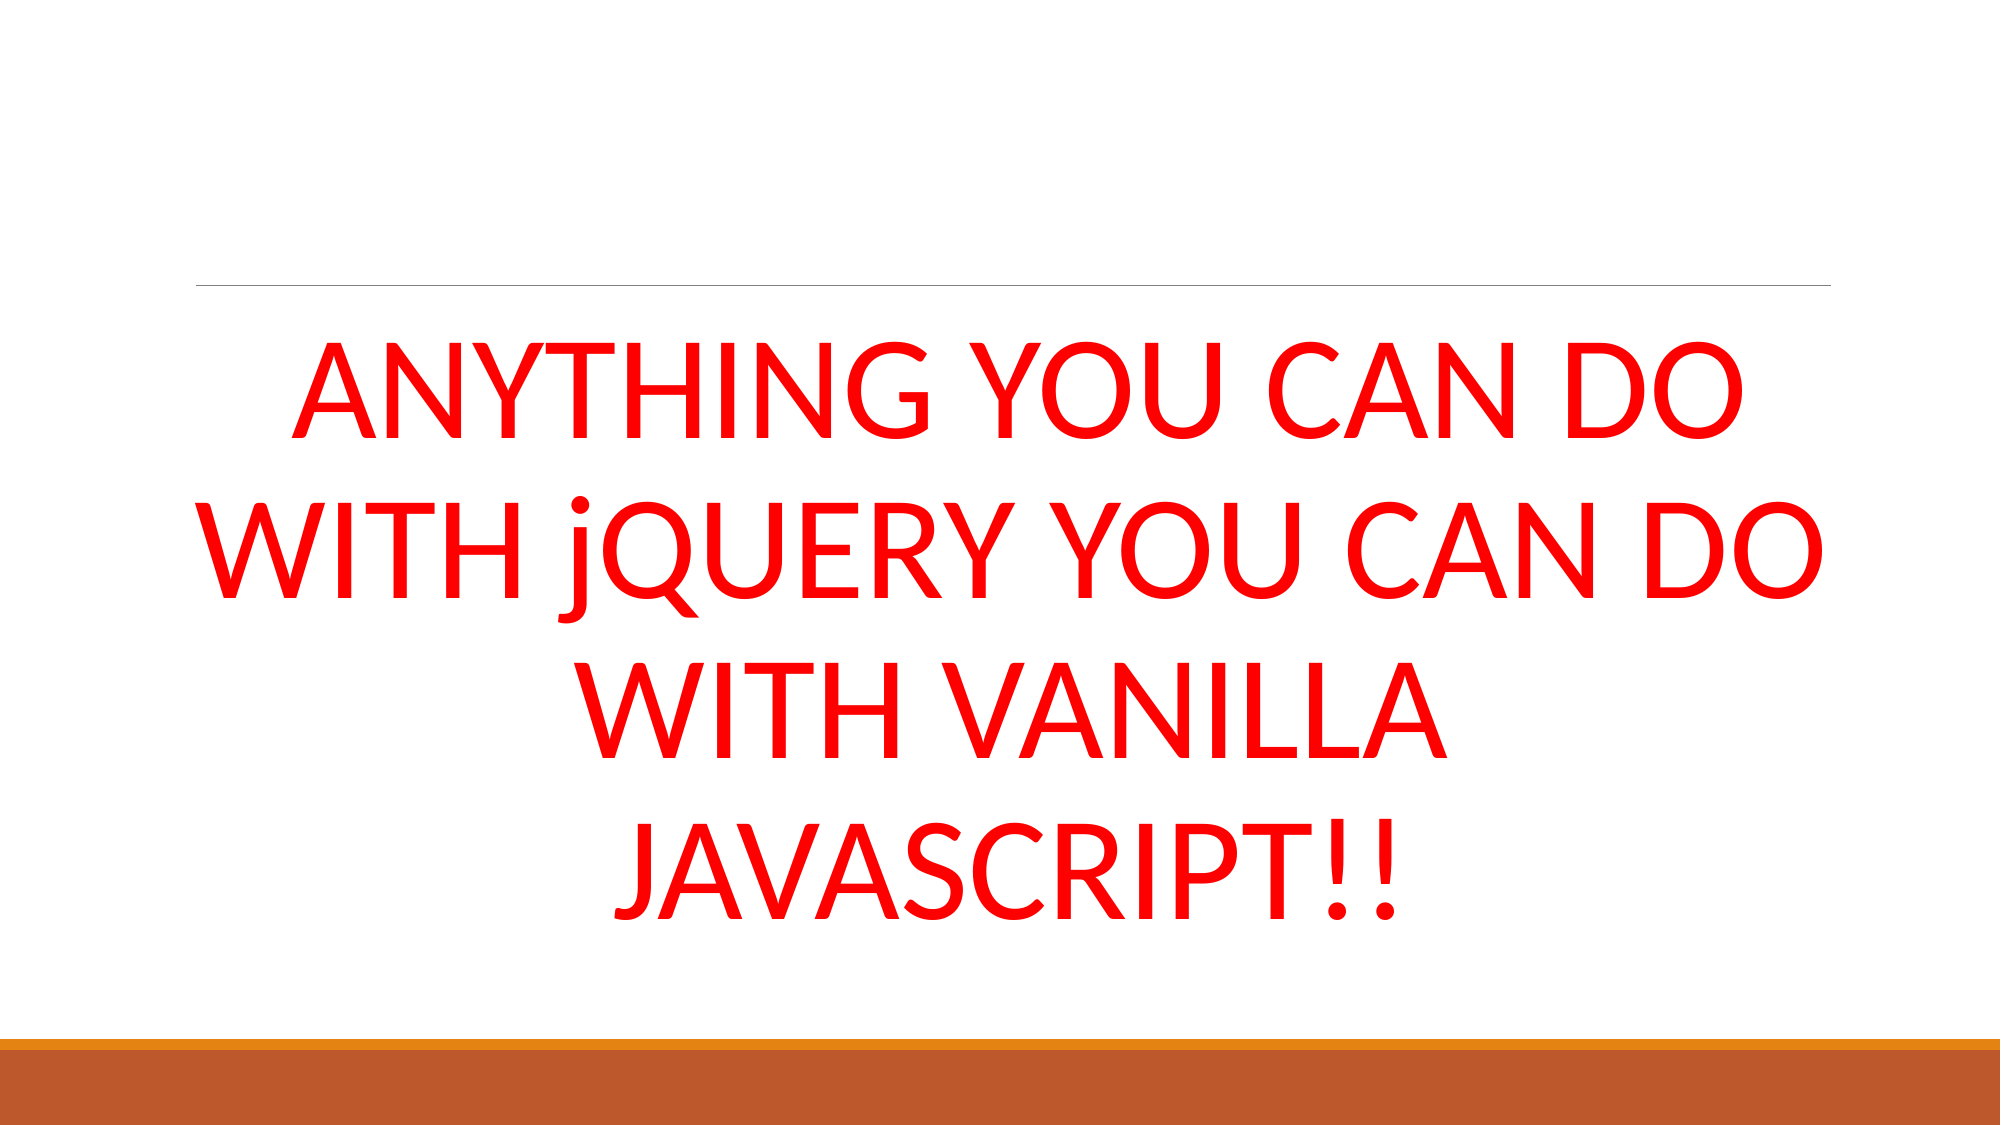

ANYTHING YOU CAN DO WITH jQUERY YOU CAN DO WITH VANILLA JAVASCRIPT!!